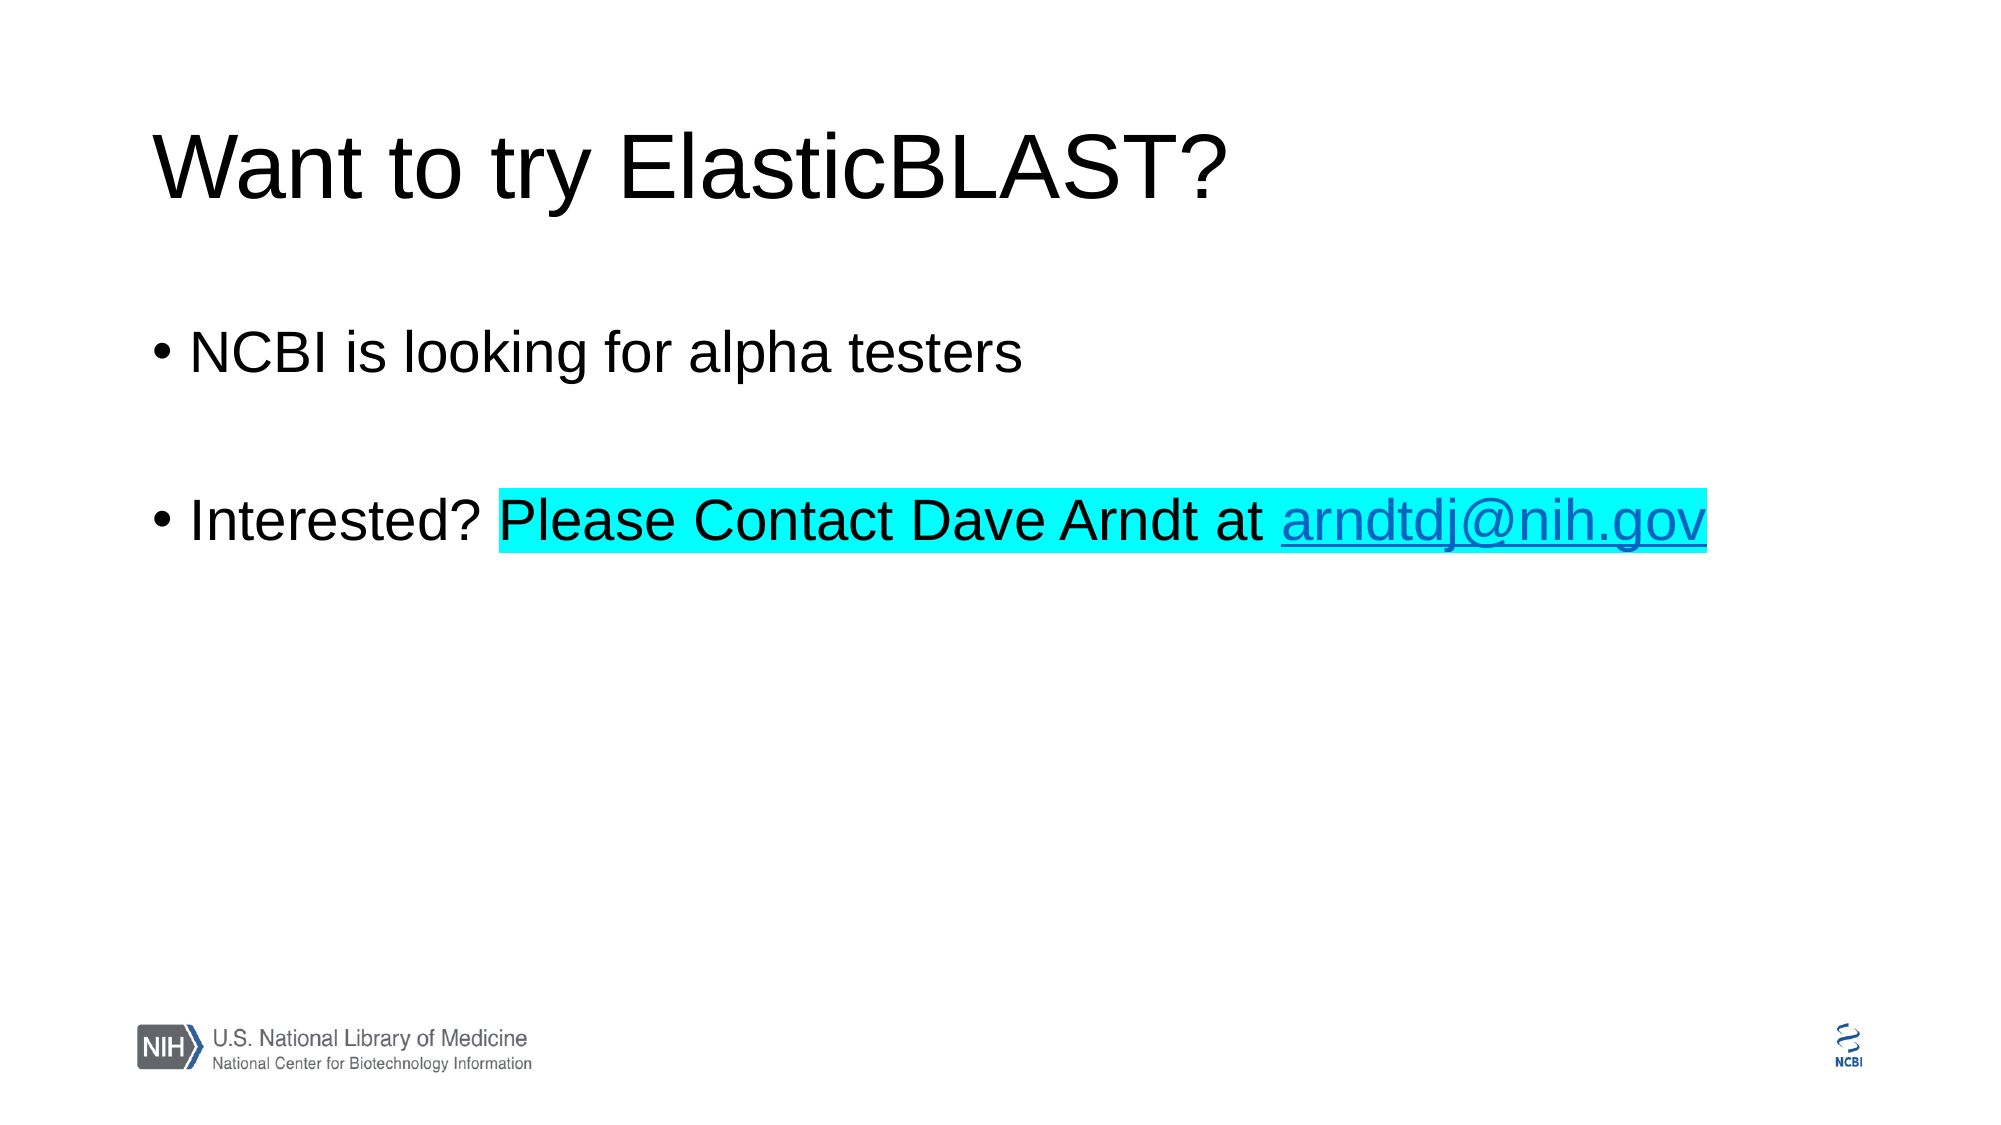

# Want to try ElasticBLAST?
NCBI is looking for alpha testers

Interested? Please Contact Dave Arndt at arndtdj@nih.gov